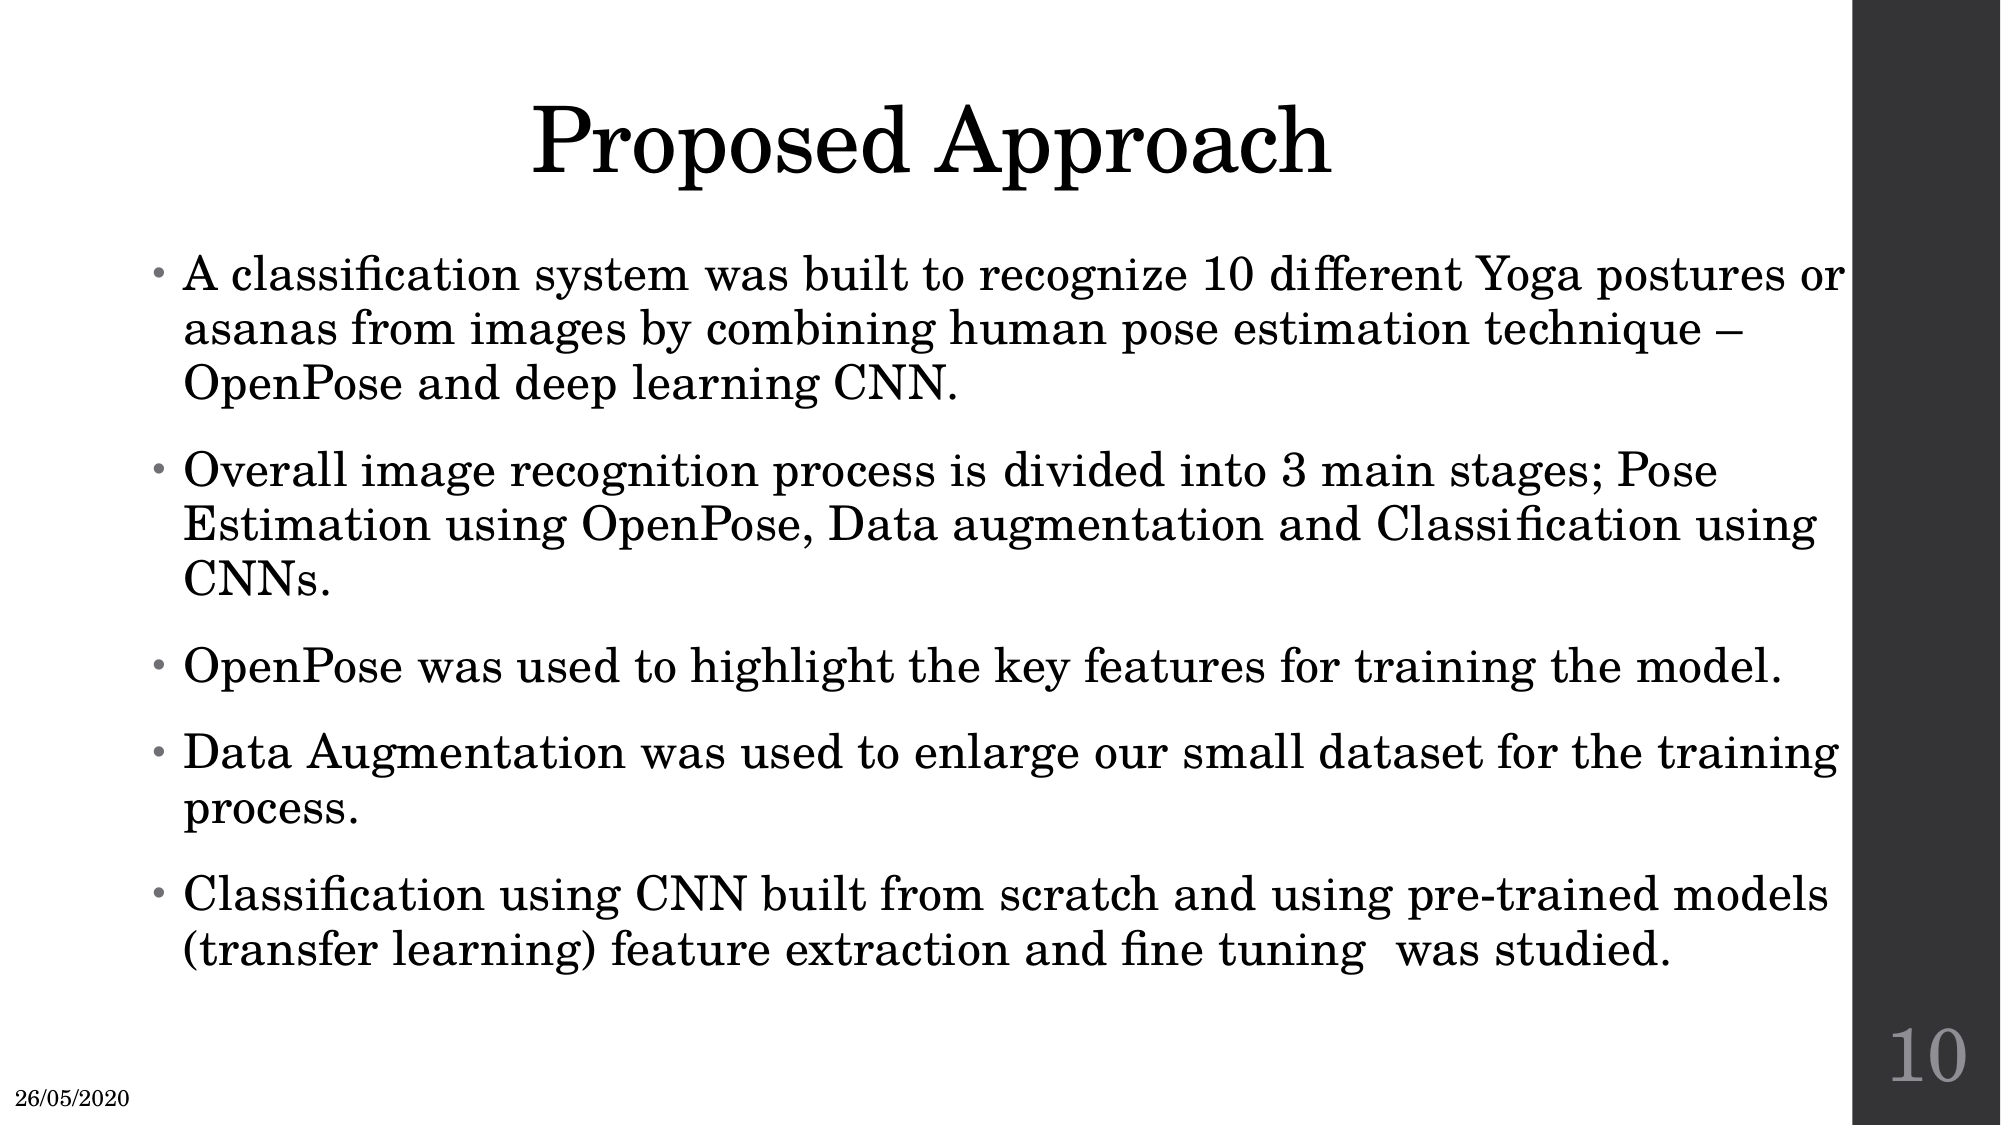

# Proposed Approach
A classification system was built to recognize 10 different Yoga postures or asanas from images by combining human pose estimation technique – OpenPose and deep learning CNN.
Overall image recognition process is divided into 3 main stages; Pose Estimation using OpenPose, Data augmentation and Classiﬁcation using CNNs.
OpenPose was used to highlight the key features for training the model.
Data Augmentation was used to enlarge our small dataset for the training process.
Classification using CNN built from scratch and using pre-trained models (transfer learning) feature extraction and fine tuning  was studied.
10
26/05/2020